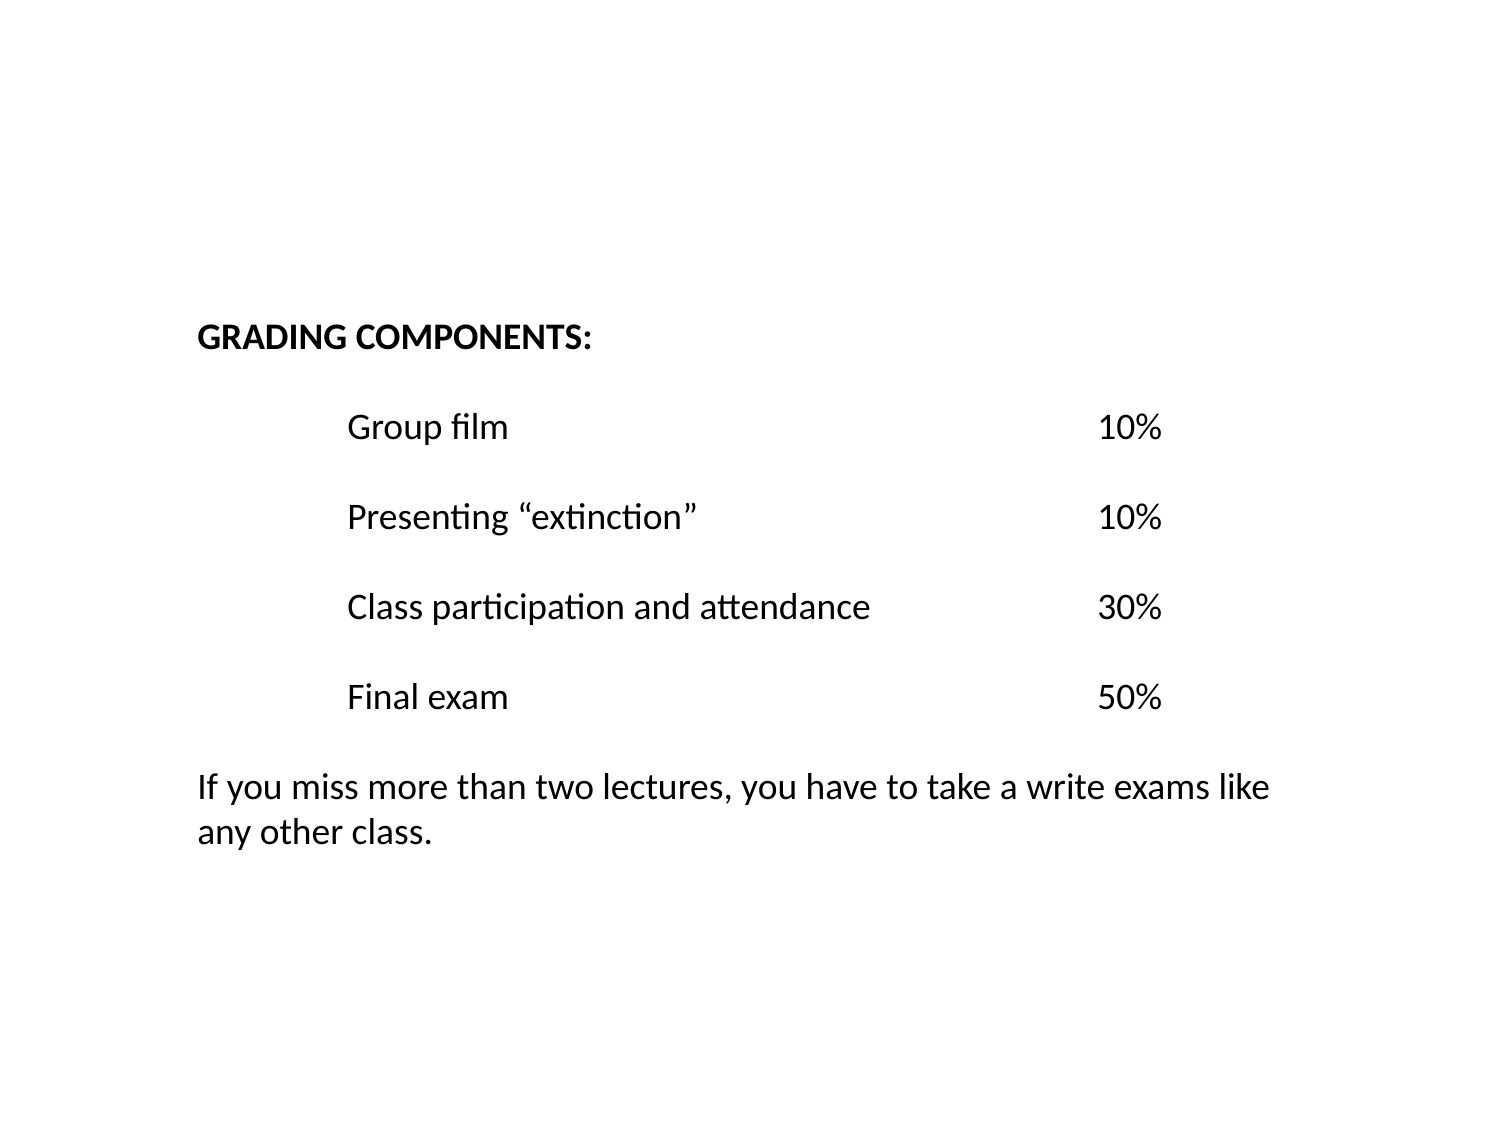

GRADING COMPONENTS:

      	Group film				10%
	Presenting “extinction”			10%
      	Class participation and attendance		30%
	Final exam				50%

If you miss more than two lectures, you have to take a write exams like any other class.